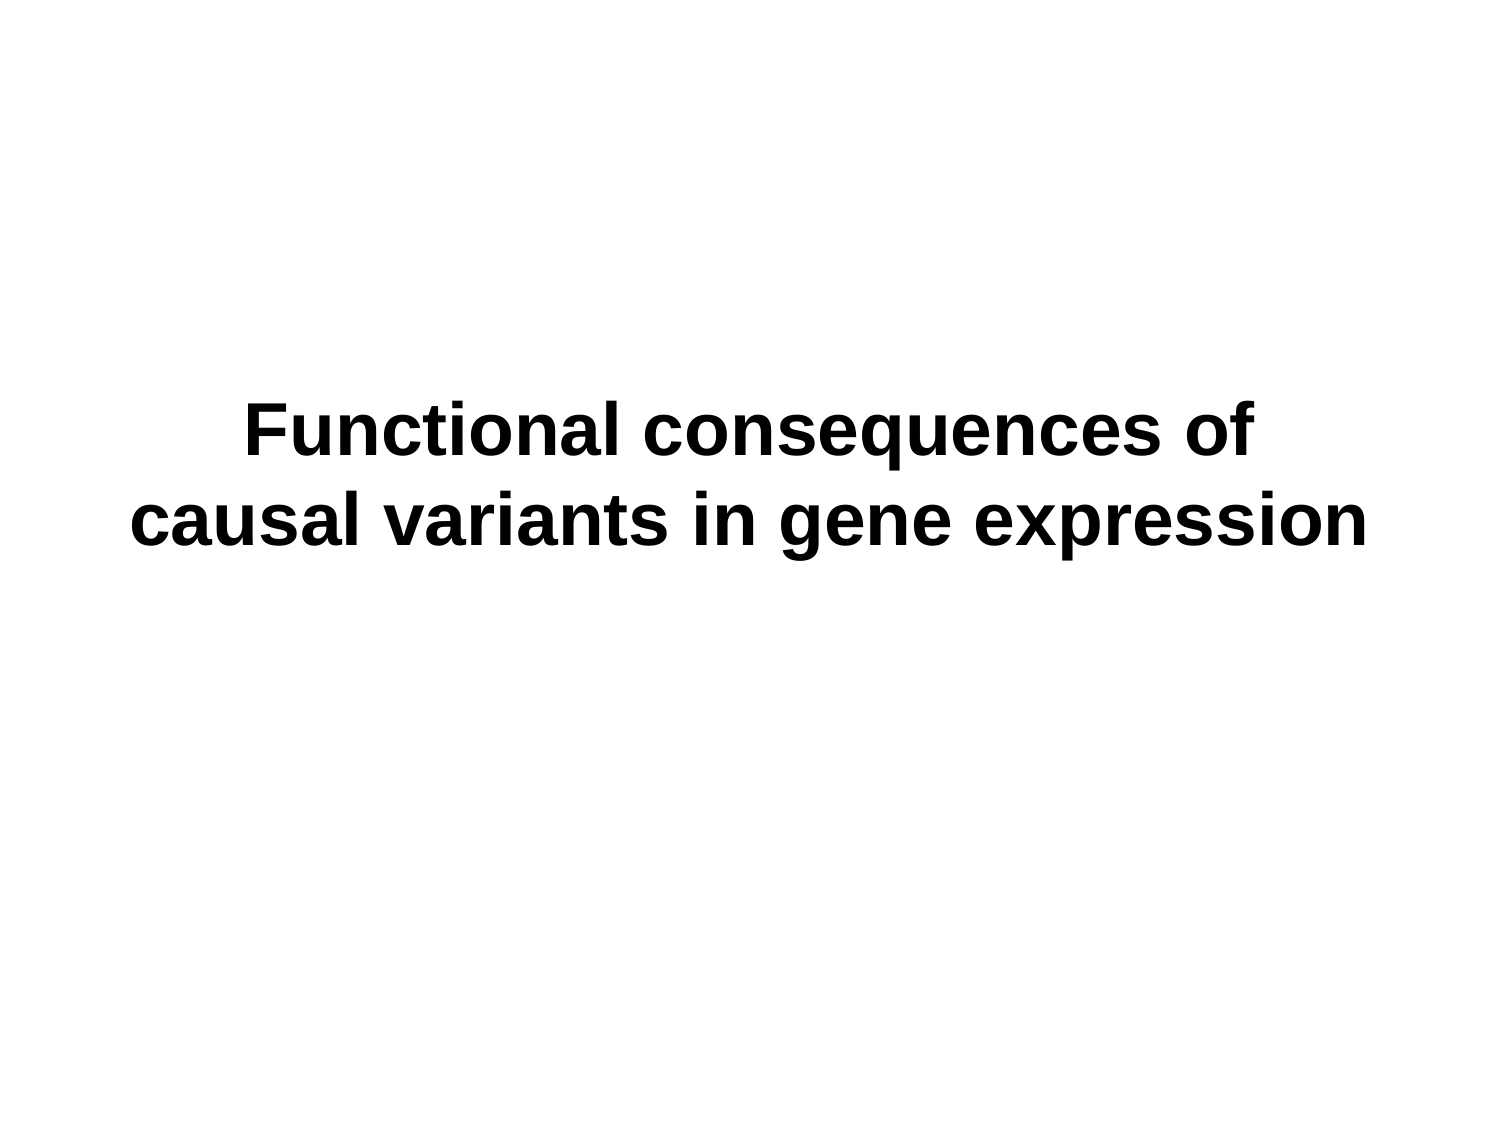

# Functional consequences of causal variants in gene expression